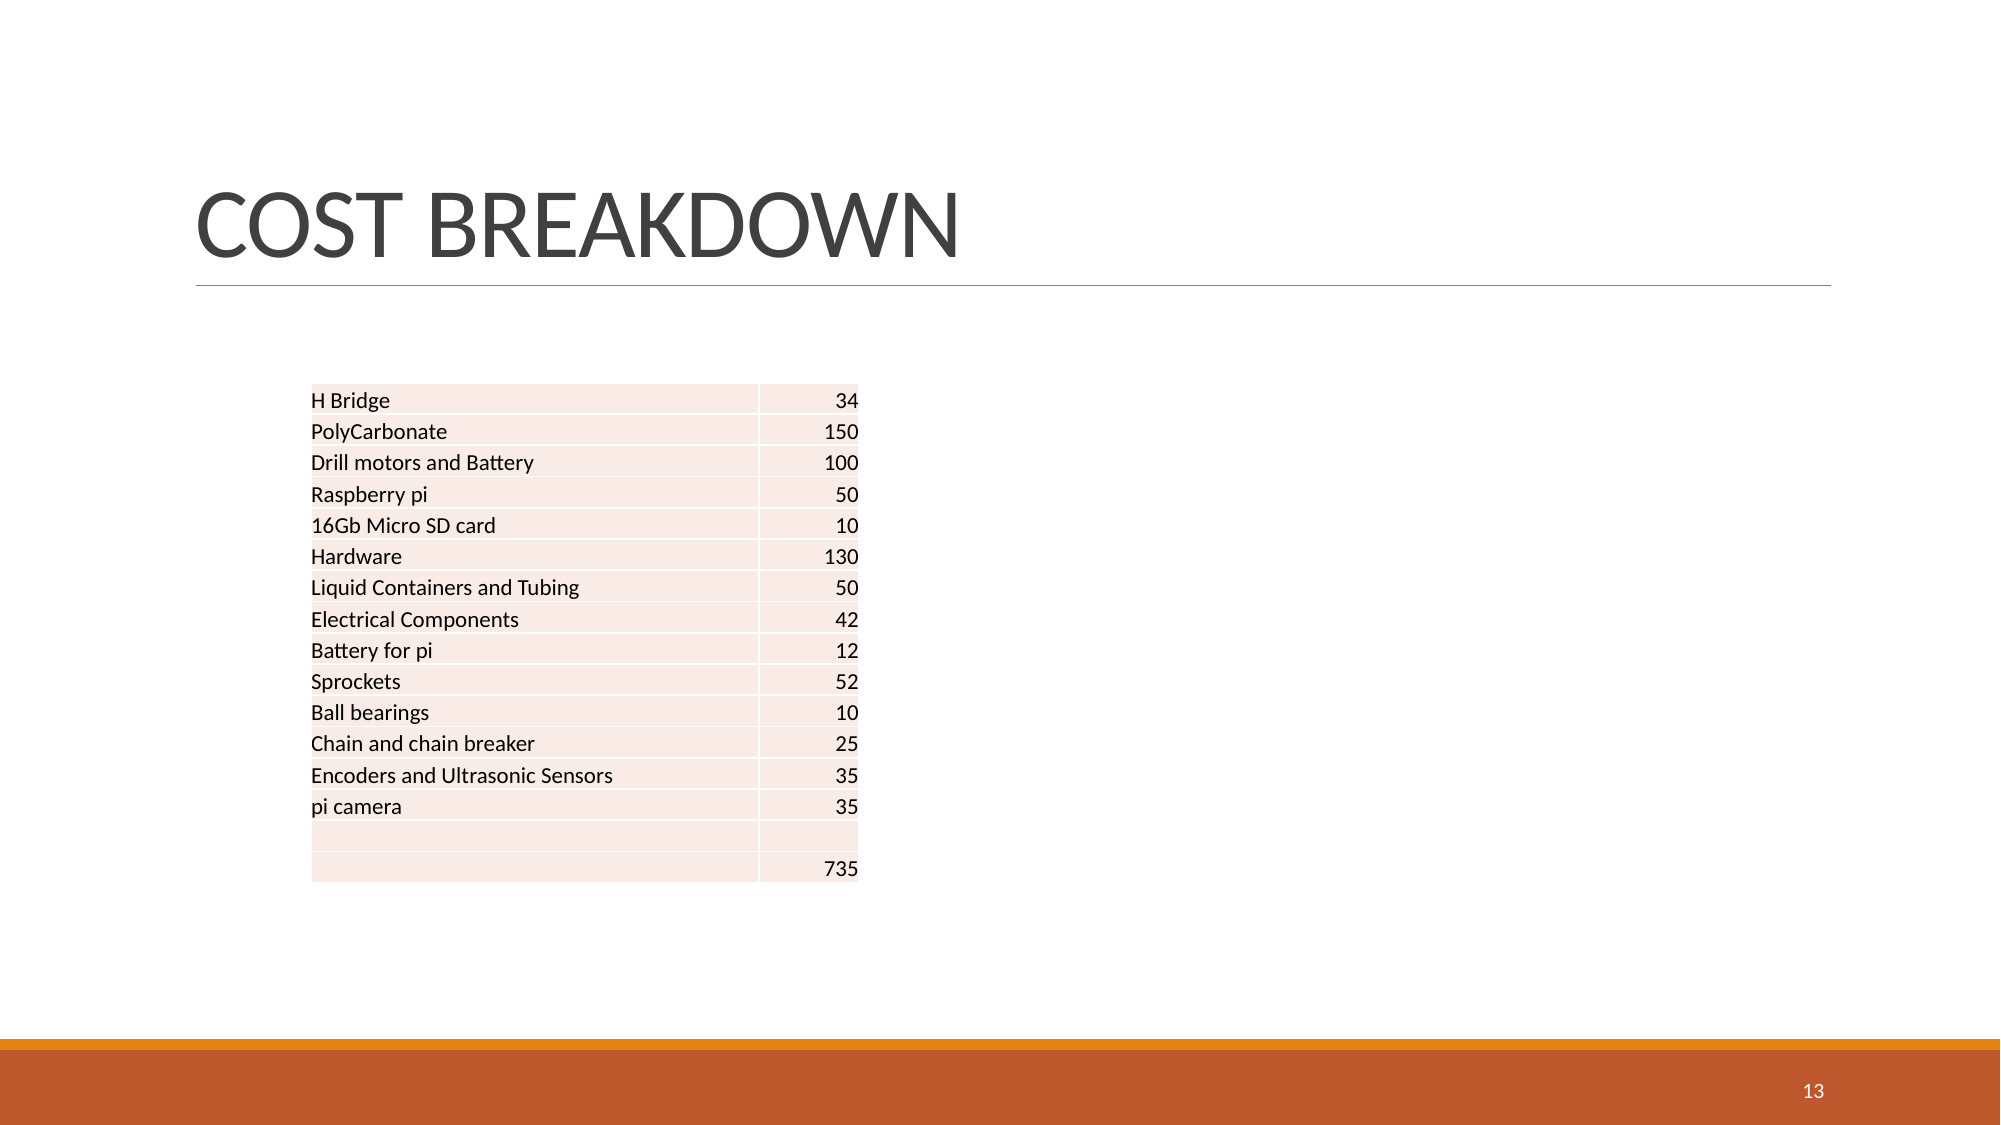

# COST BREAKDOWN

| H Bridge | 34 |
| --- | --- |
| PolyCarbonate | 150 |
| Drill motors and Battery | 100 |
| Raspberry pi | 50 |
| 16Gb Micro SD card | 10 |
| Hardware | 130 |
| Liquid Containers and Tubing | 50 |
| Electrical Components | 42 |
| Battery for pi | 12 |
| Sprockets | 52 |
| Ball bearings | 10 |
| Chain and chain breaker | 25 |
| Encoders and Ultrasonic Sensors | 35 |
| pi camera | 35 |
|  |  |
|  | 735 |
13